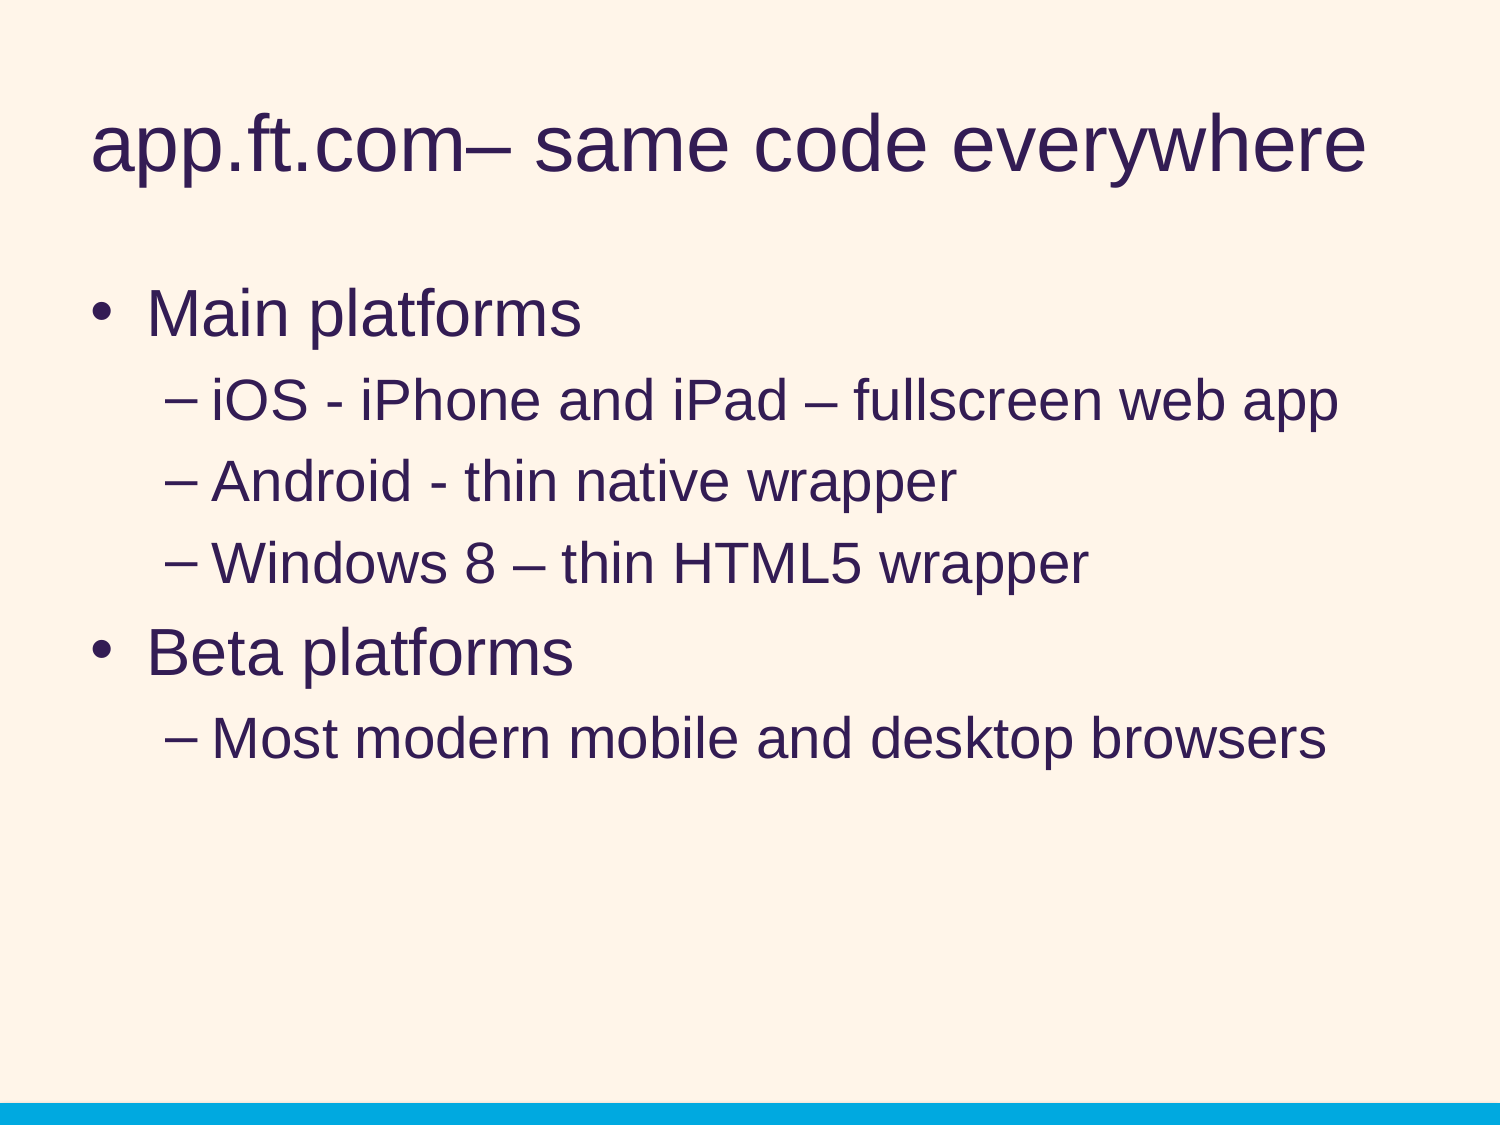

# app.ft.com– same code everywhere

Main platforms
iOS - iPhone and iPad – fullscreen web app
Android - thin native wrapper
Windows 8 – thin HTML5 wrapper
Beta platforms
Most modern mobile and desktop browsers